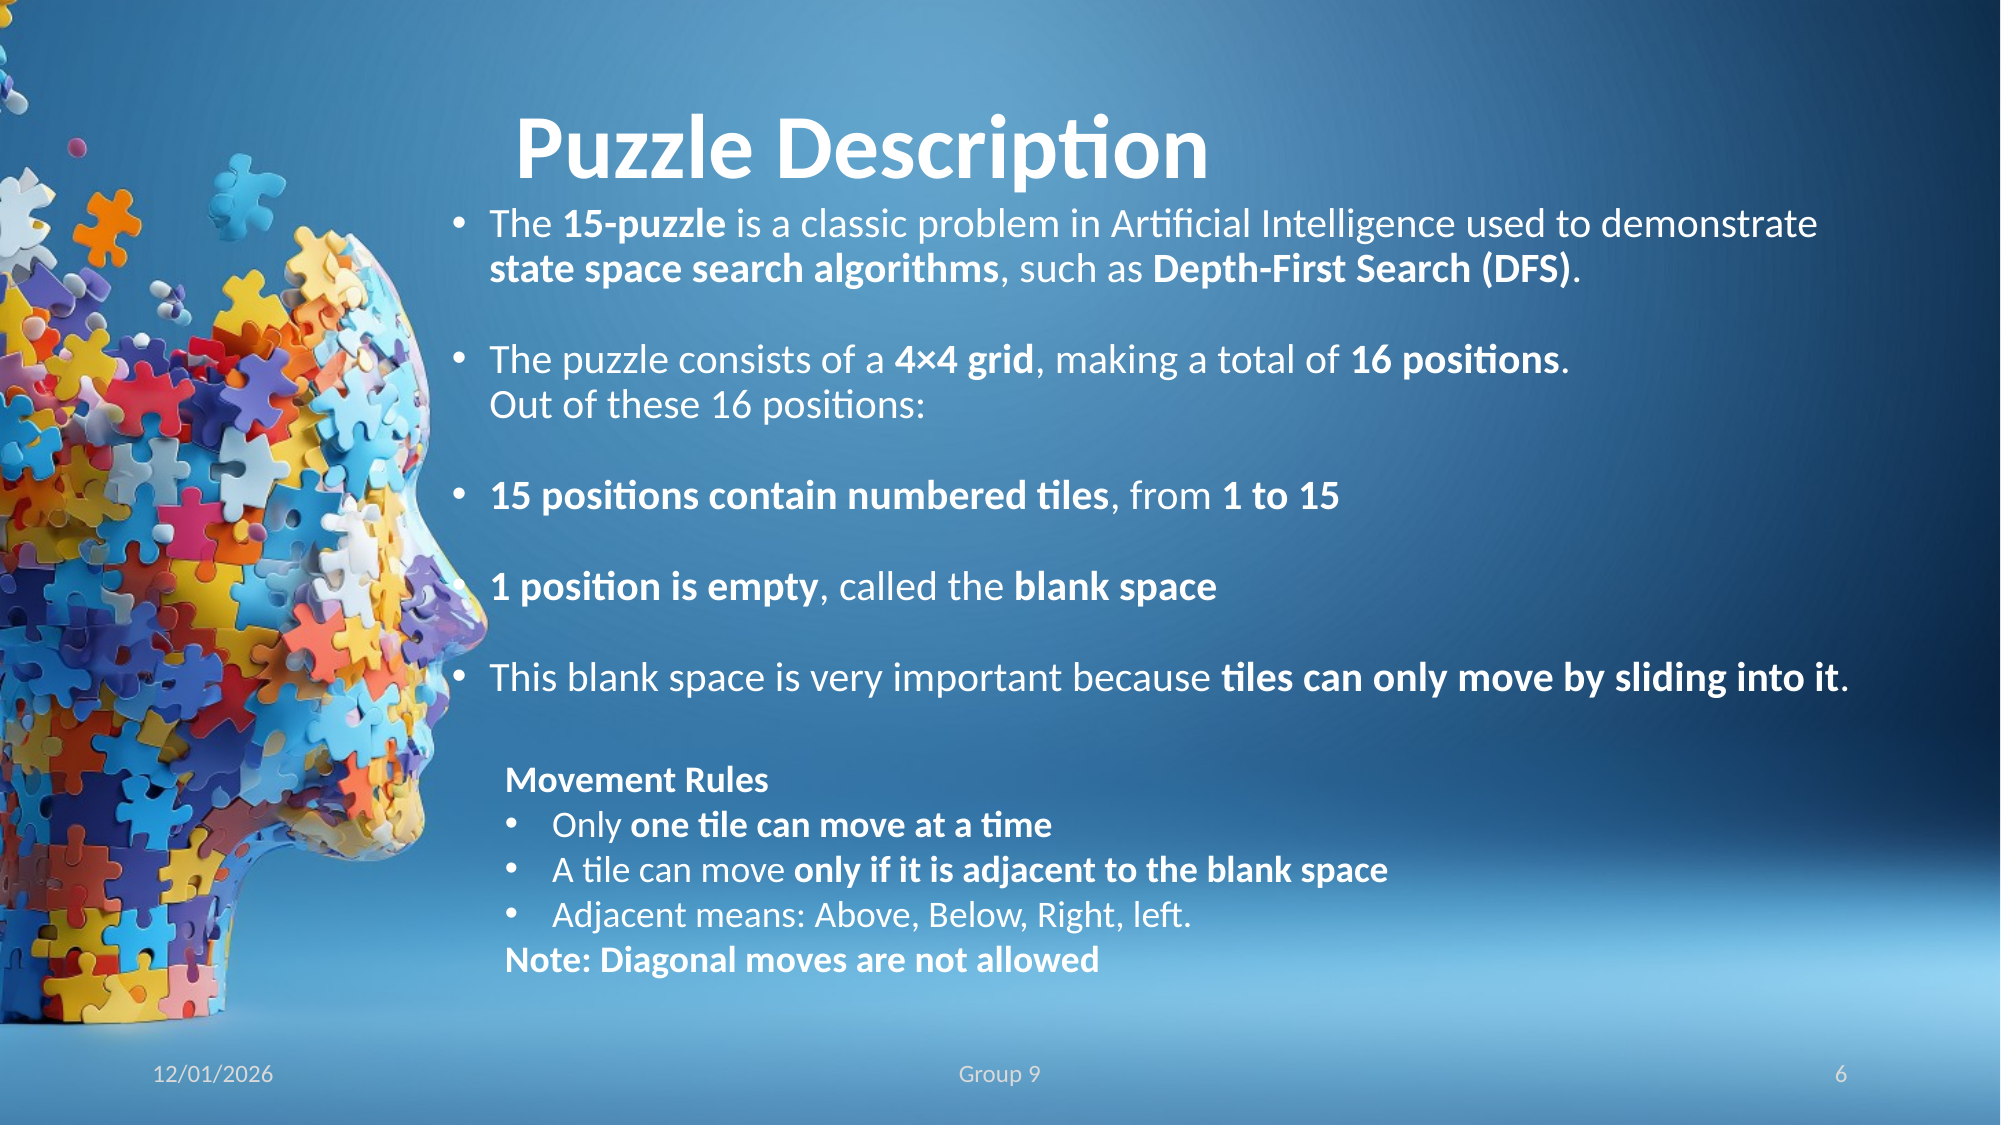

# Puzzle Description
The 15-puzzle is a classic problem in Artificial Intelligence used to demonstrate state space search algorithms, such as Depth-First Search (DFS).
The puzzle consists of a 4×4 grid, making a total of 16 positions.
Out of these 16 positions:
15 positions contain numbered tiles, from 1 to 15
1 position is empty, called the blank space
This blank space is very important because tiles can only move by sliding into it.

Movement Rules
Only one tile can move at a time
A tile can move only if it is adjacent to the blank space
Adjacent means: Above, Below, Right, left.
Note: Diagonal moves are not allowed
12/01/2026
Group 9
6